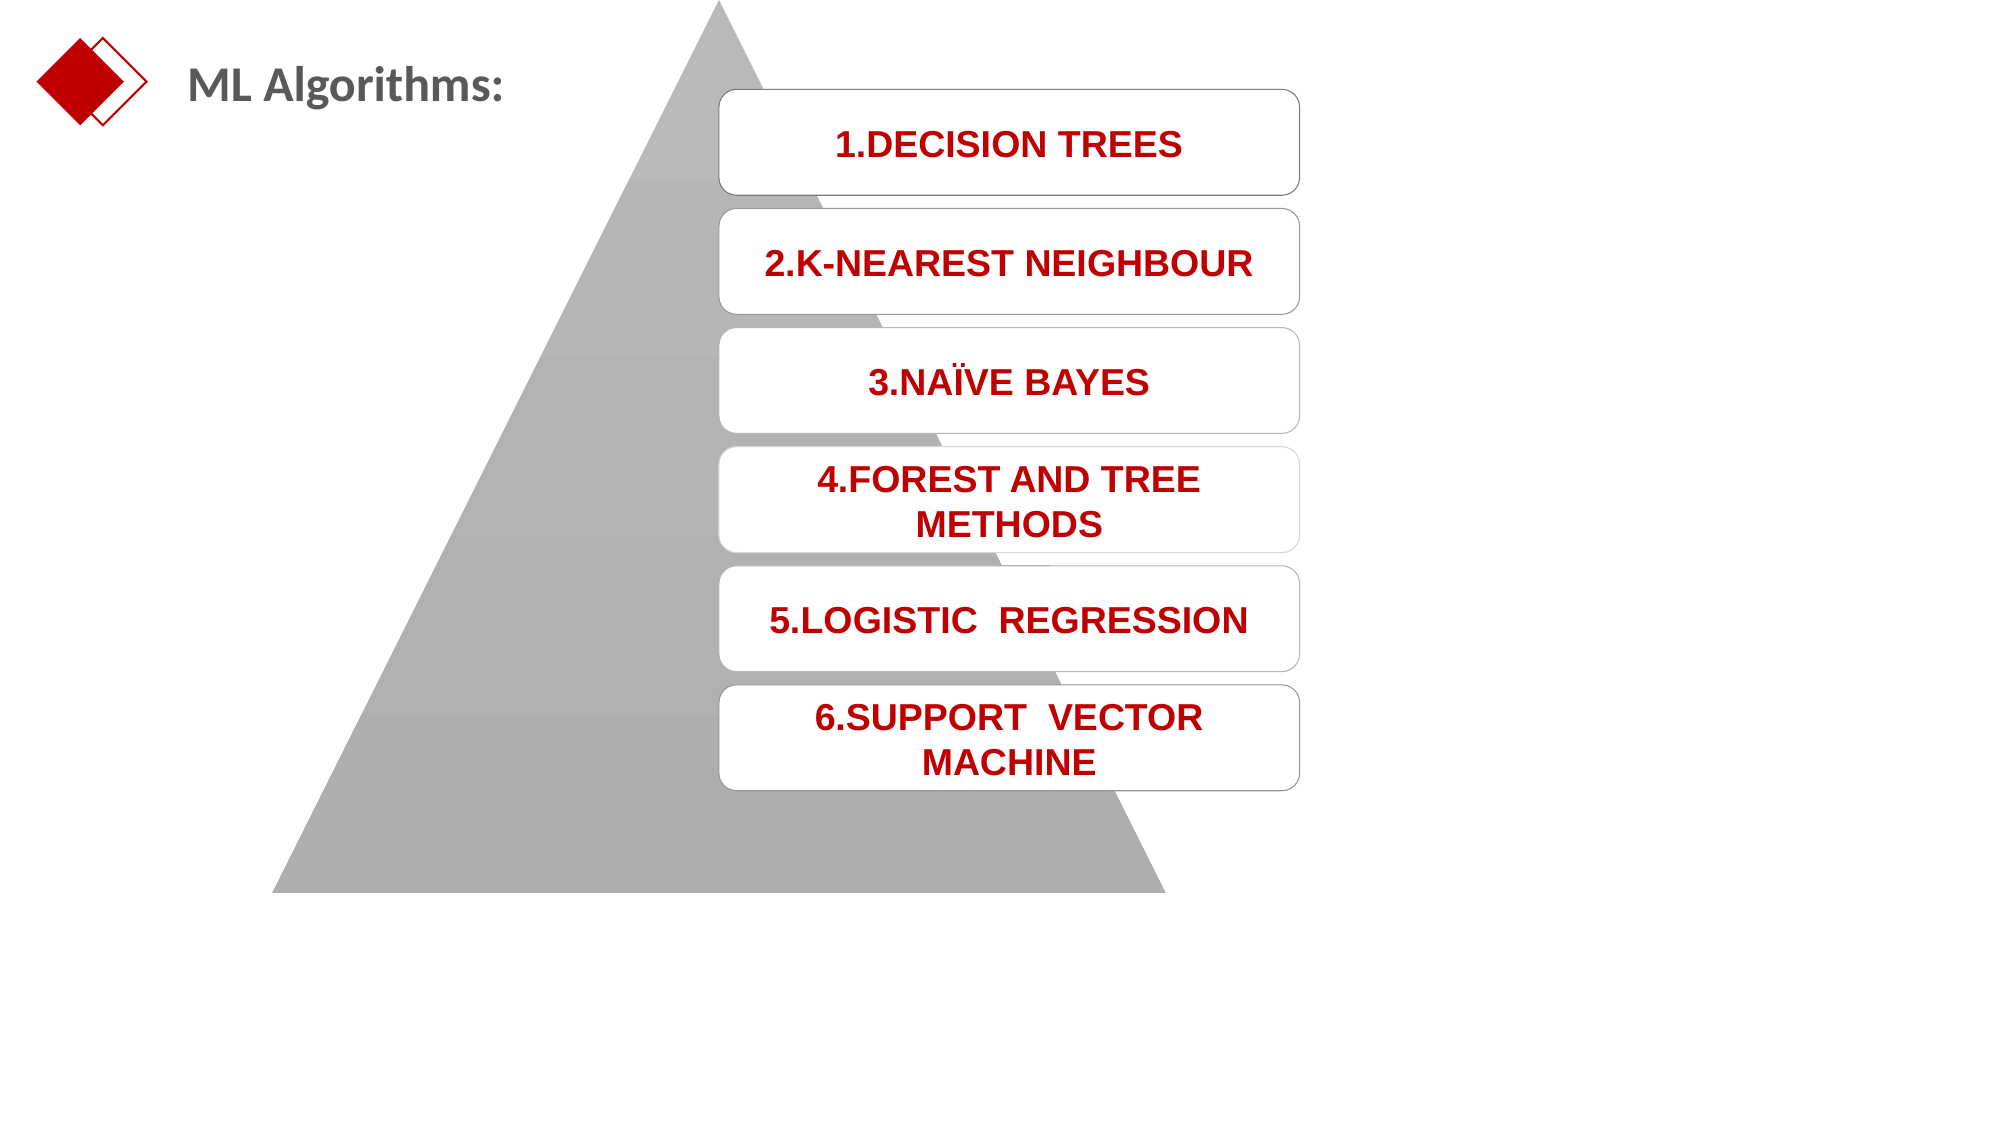

ML Algorithms:
1.DECISION TREES
2.K-NEAREST NEIGHBOUR
3.NAÏVE BAYES
4.FOREST AND TREE METHODS
5.LOGISTIC  REGRESSION
6.SUPPORT  VECTOR MACHINE